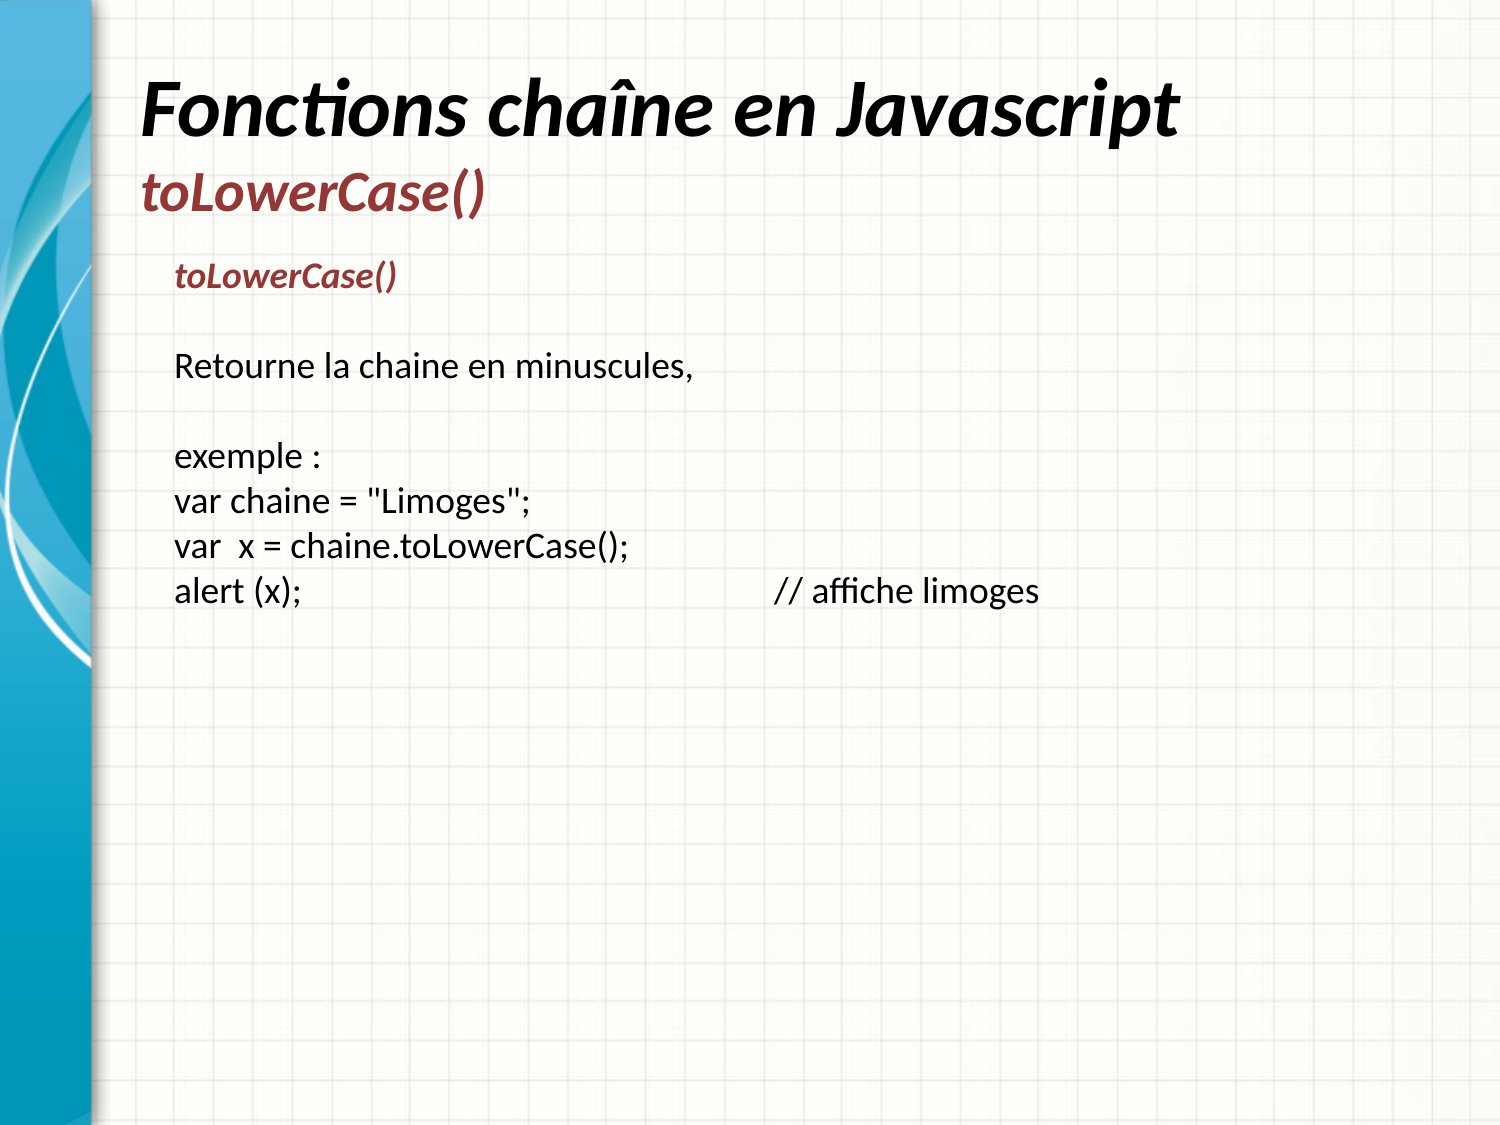

# Fonctions chaîne en Javascript toLowerCase()

toLowerCase()

Retourne la chaine en minuscules,

exemple :
var chaine = "Limoges";
var  x = chaine.toLowerCase();
alert (x);				// affiche limoges